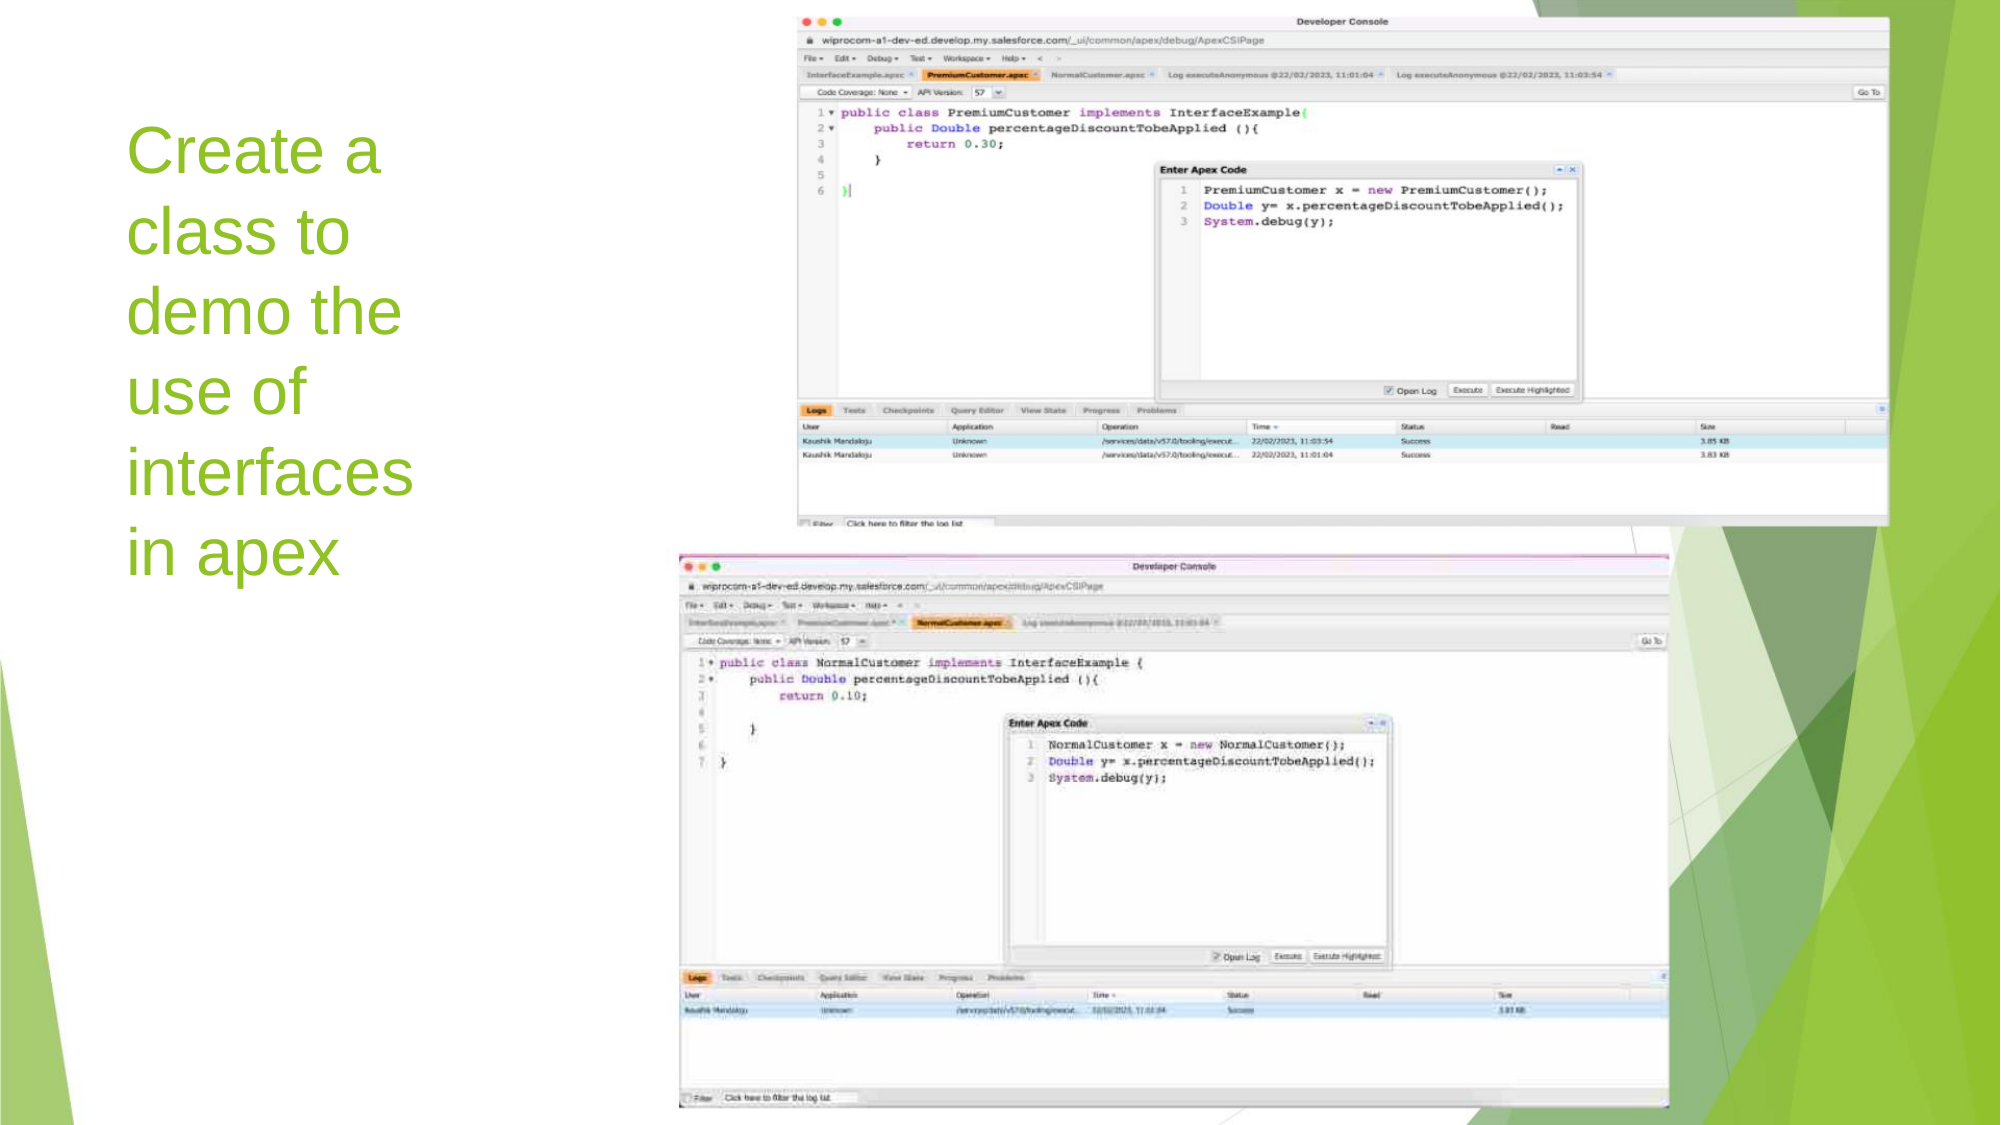

Create a
class to
demo the
use of
interfaces
in apex